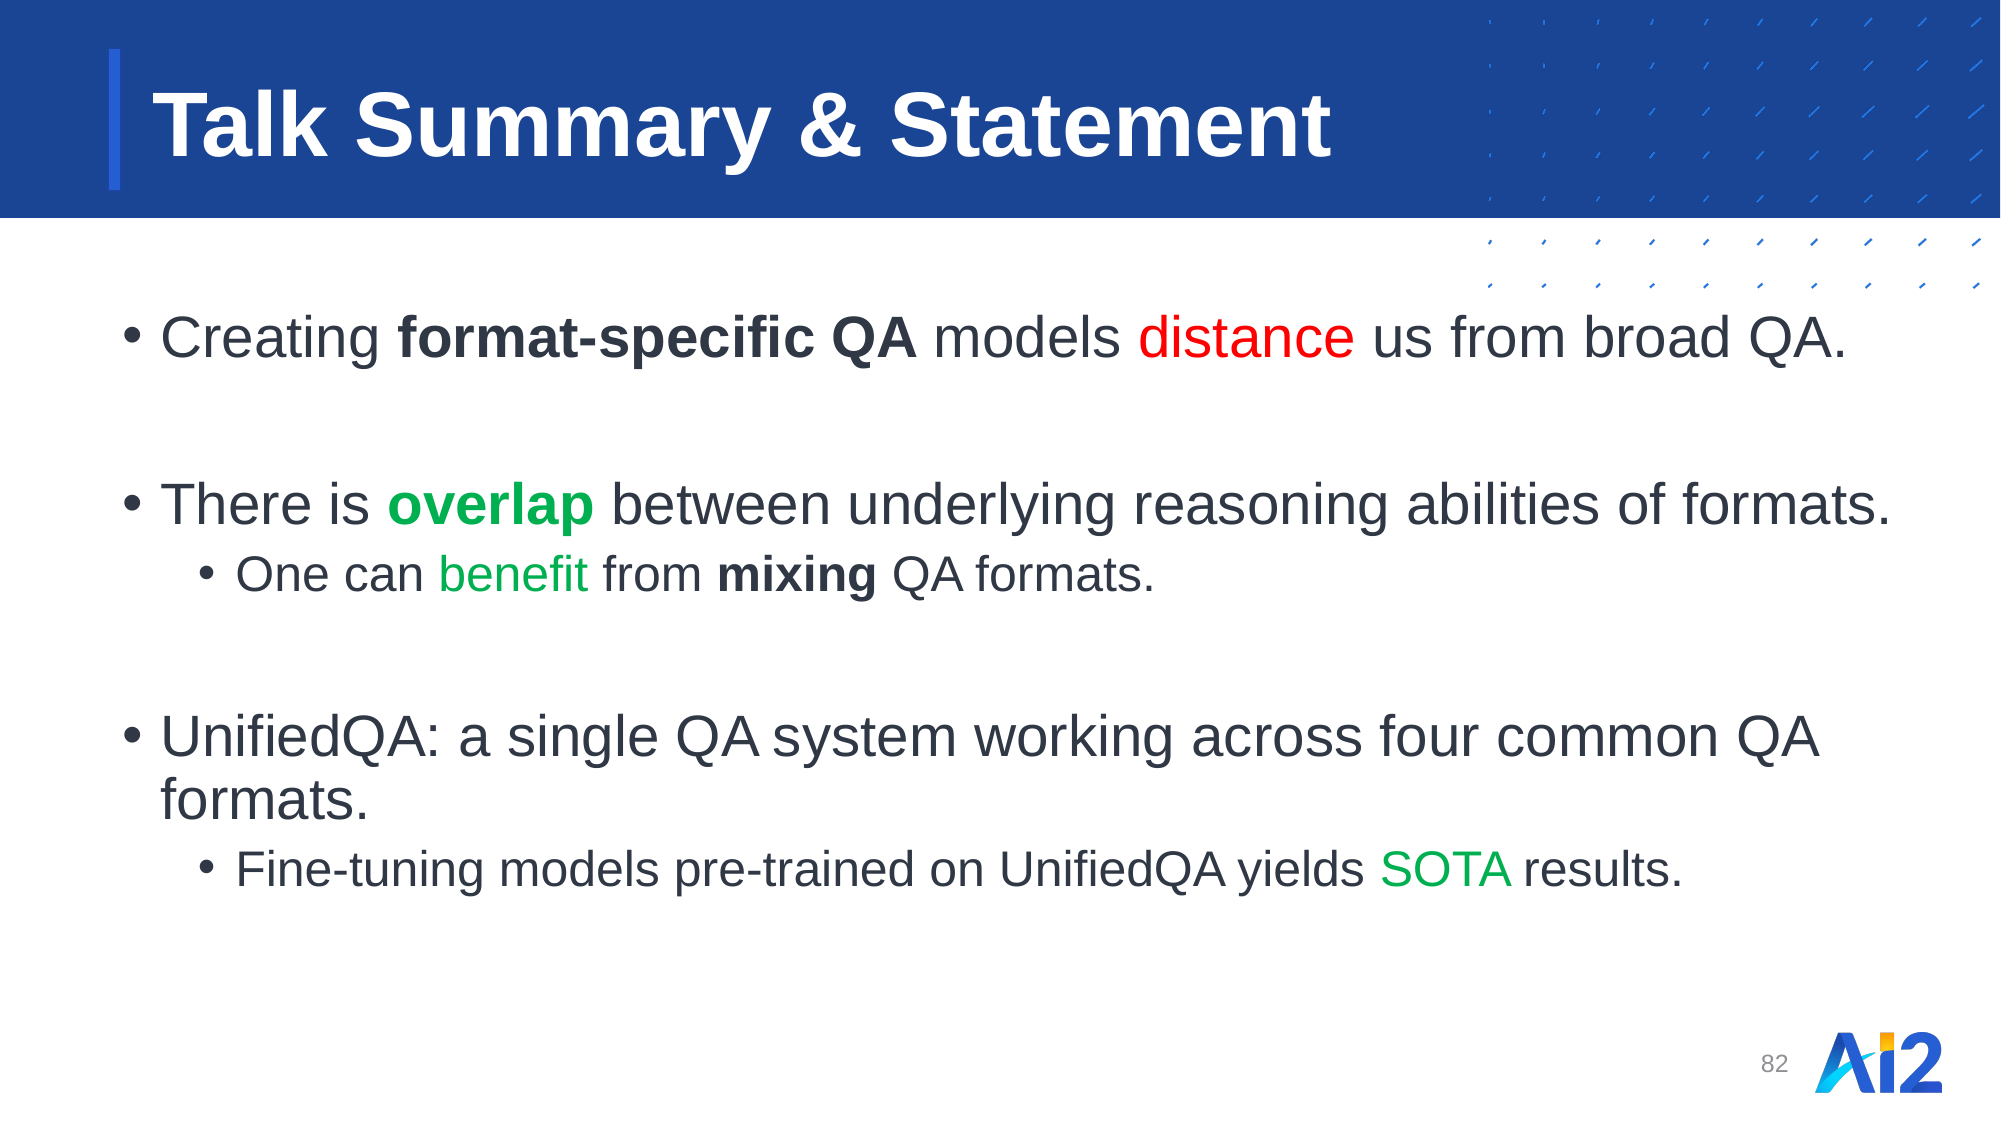

# Talk Summary & Statement
Creating format-specific QA models distance us from broad QA.

There is overlap between underlying reasoning abilities of formats.
One can benefit from mixing QA formats.

UnifiedQA: a single QA system working across four common QA formats.
Fine-tuning models pre-trained on UnifiedQA yields SOTA results.
82